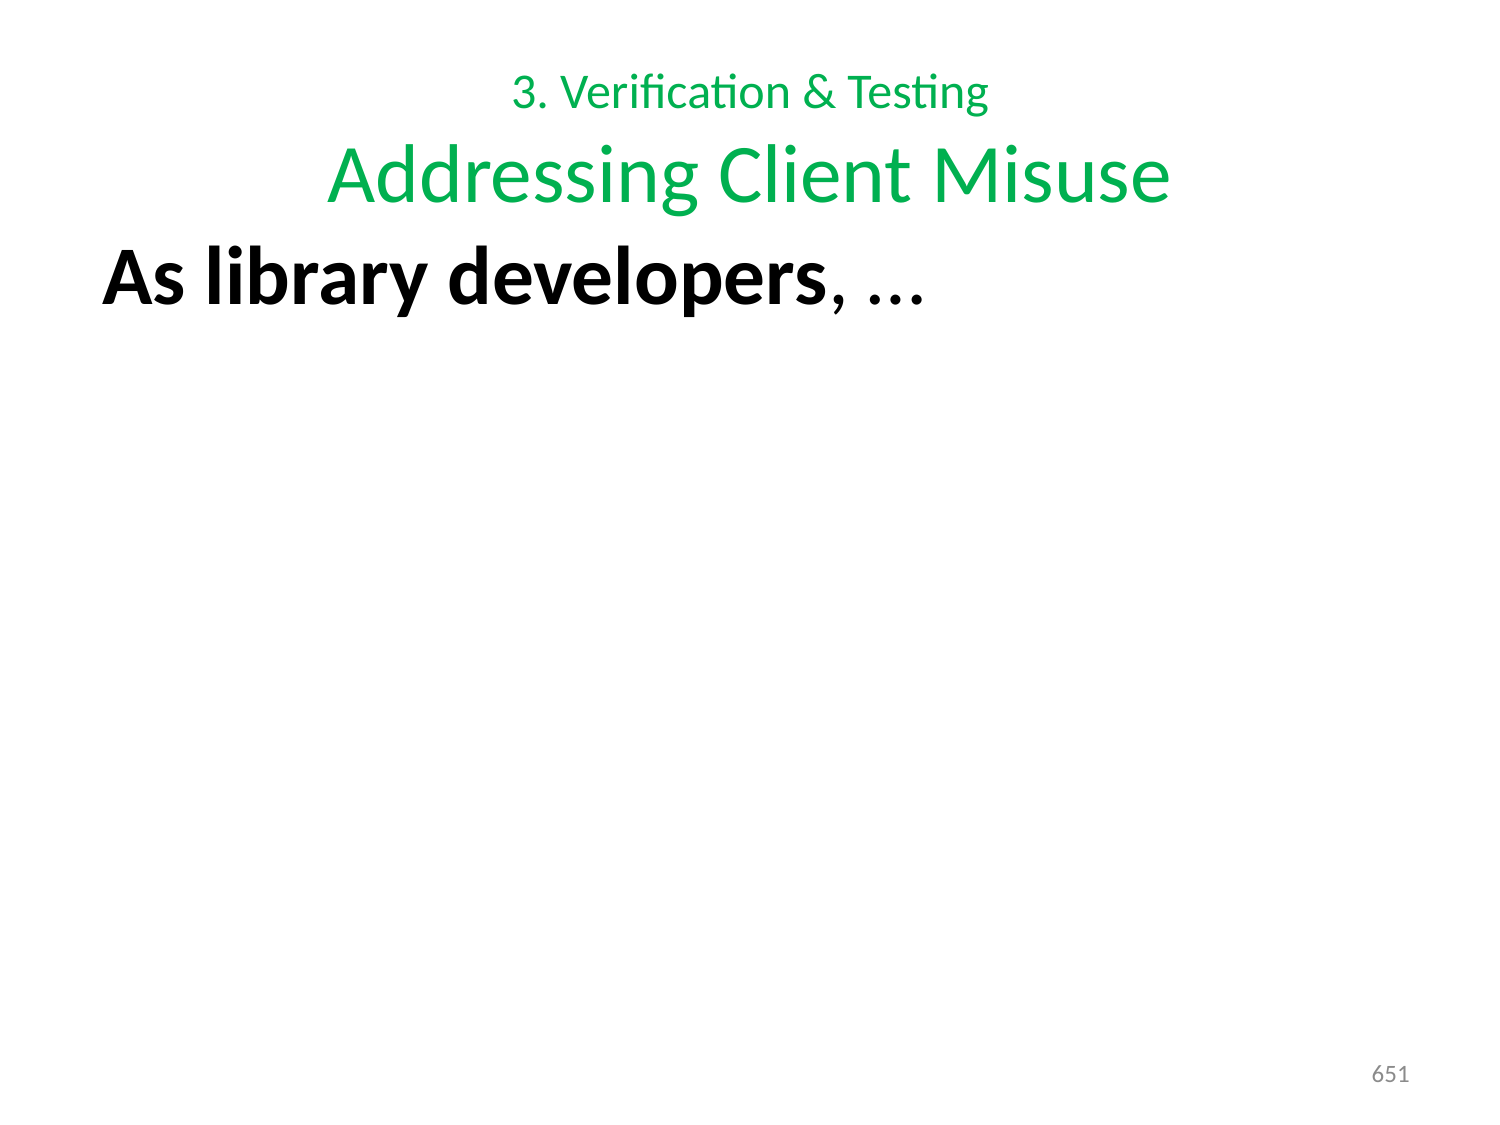

# 3. Verification & Testing Addressing Client Misuse
As library developers, …

651